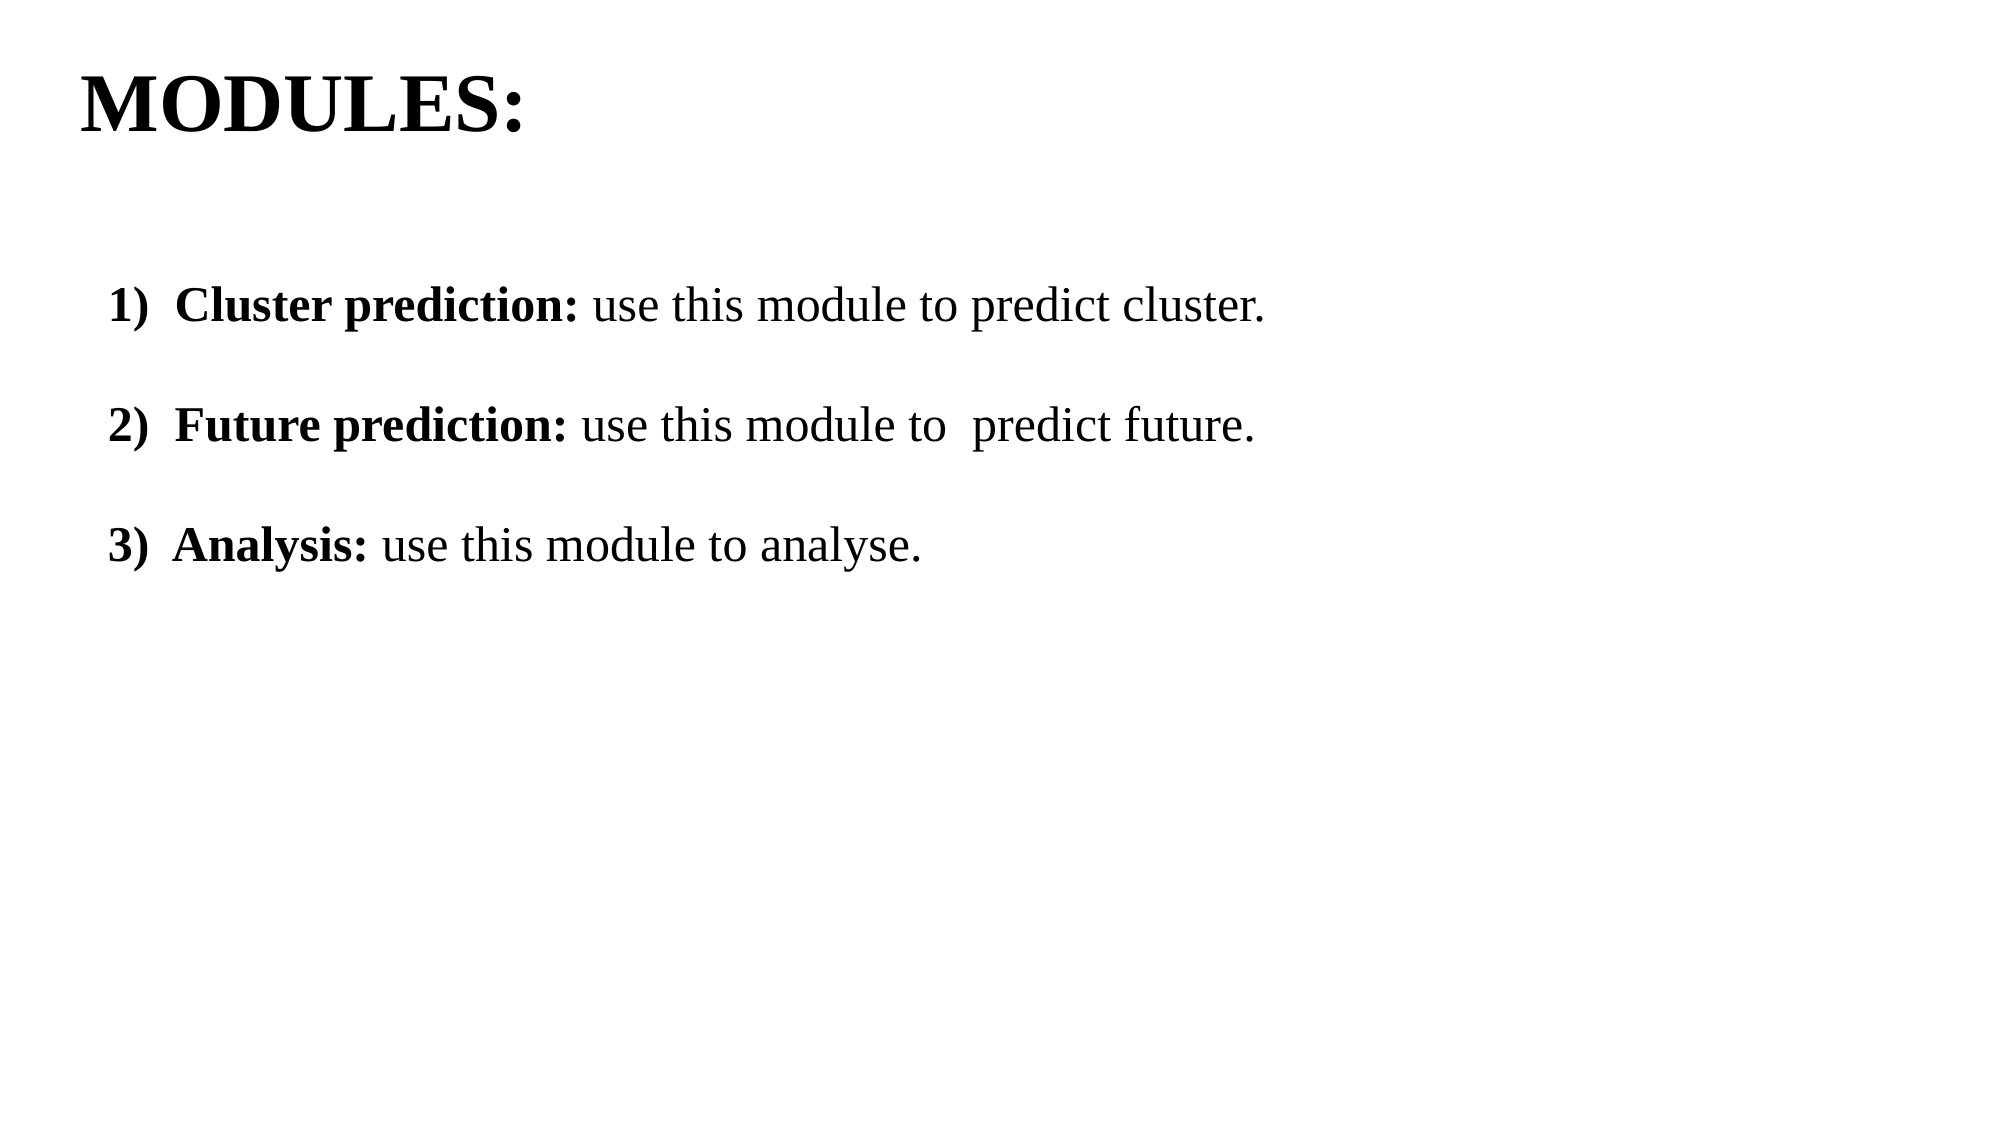

MODULES:
1)  Cluster prediction: use this module to predict cluster.
2)  Future prediction: use this module to  predict future.
3)  Analysis: use this module to analyse.